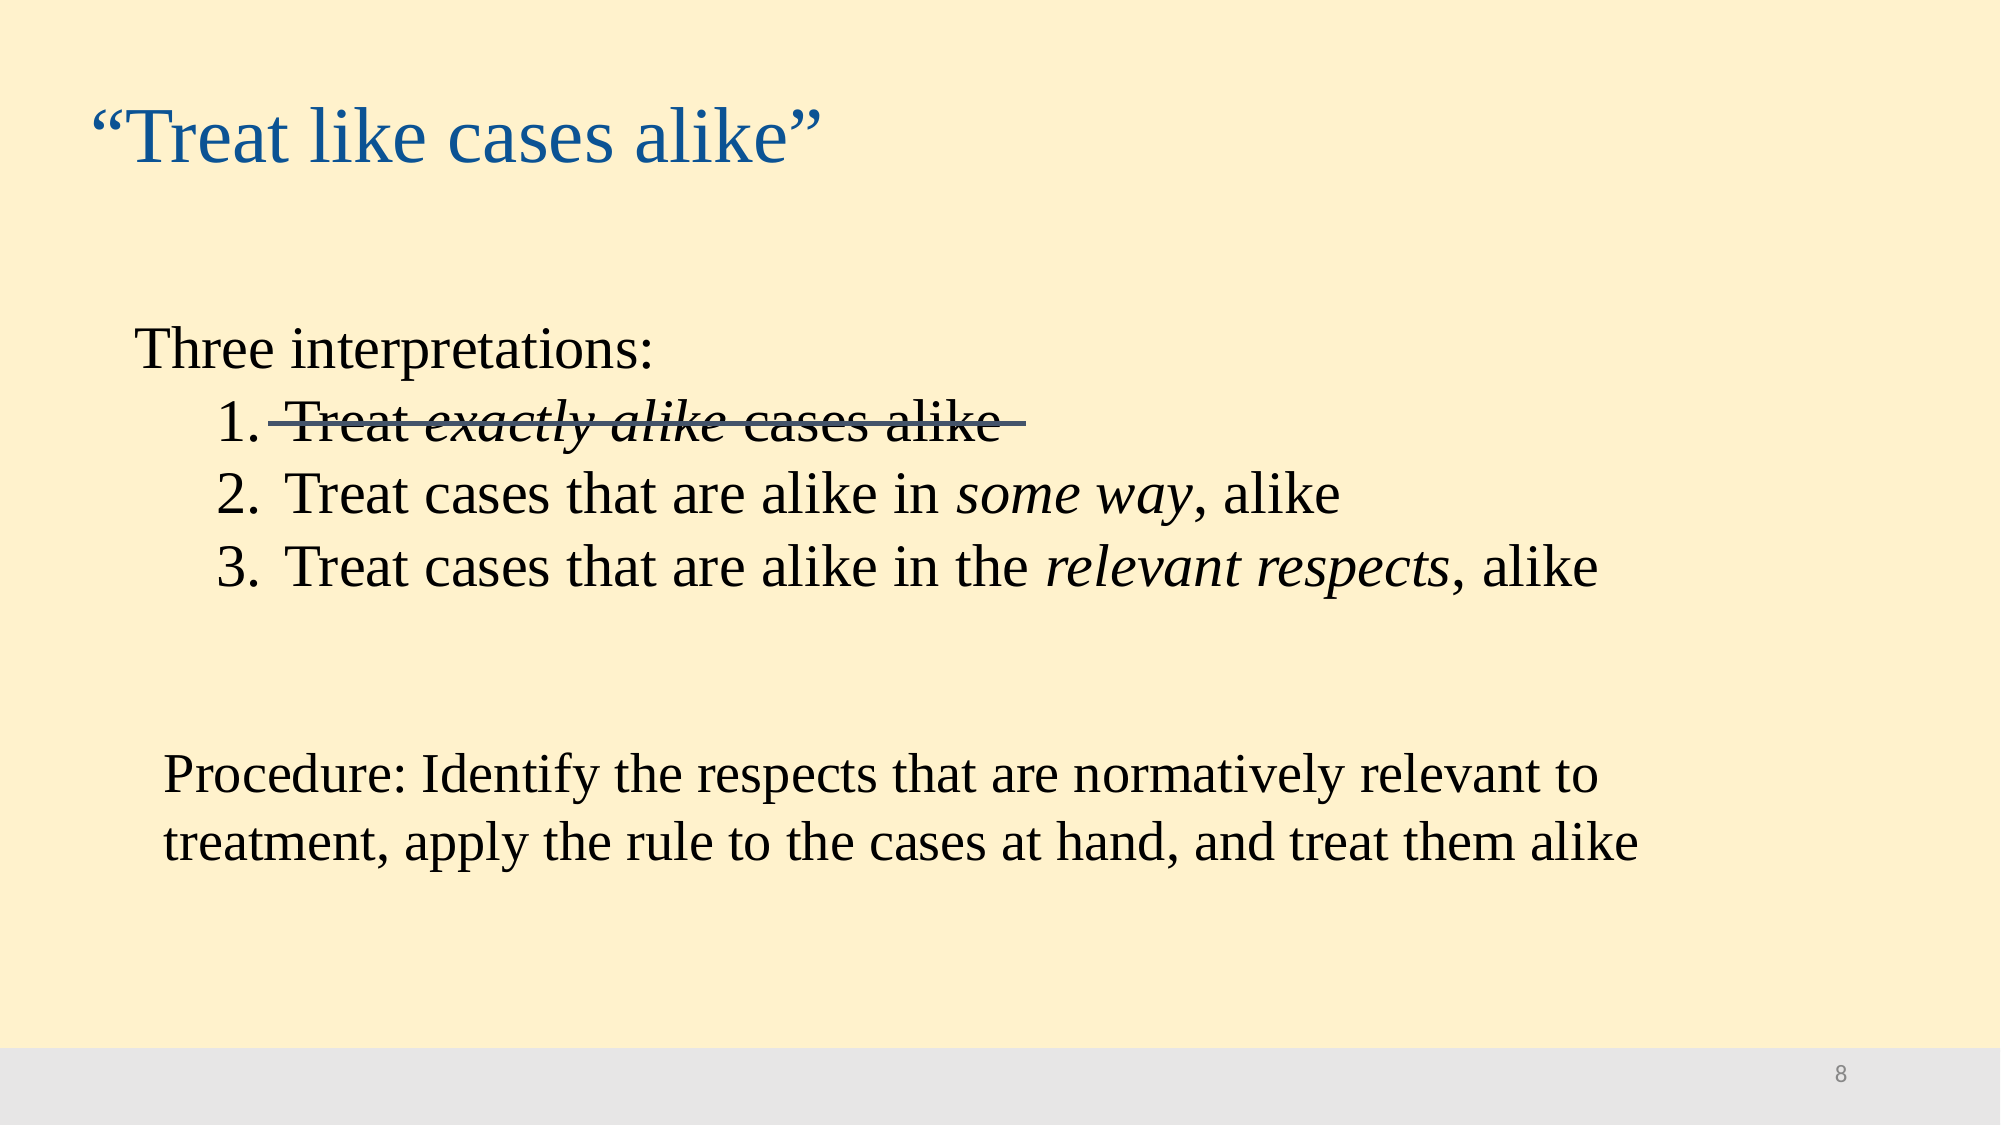

# “Treat like cases alike”
Three interpretations:
Treat exactly alike cases alike
Treat cases that are alike in some way, alike
Treat cases that are alike in the relevant respects, alike
Procedure: Identify the respects that are normatively relevant to treatment, apply the rule to the cases at hand, and treat them alike
8